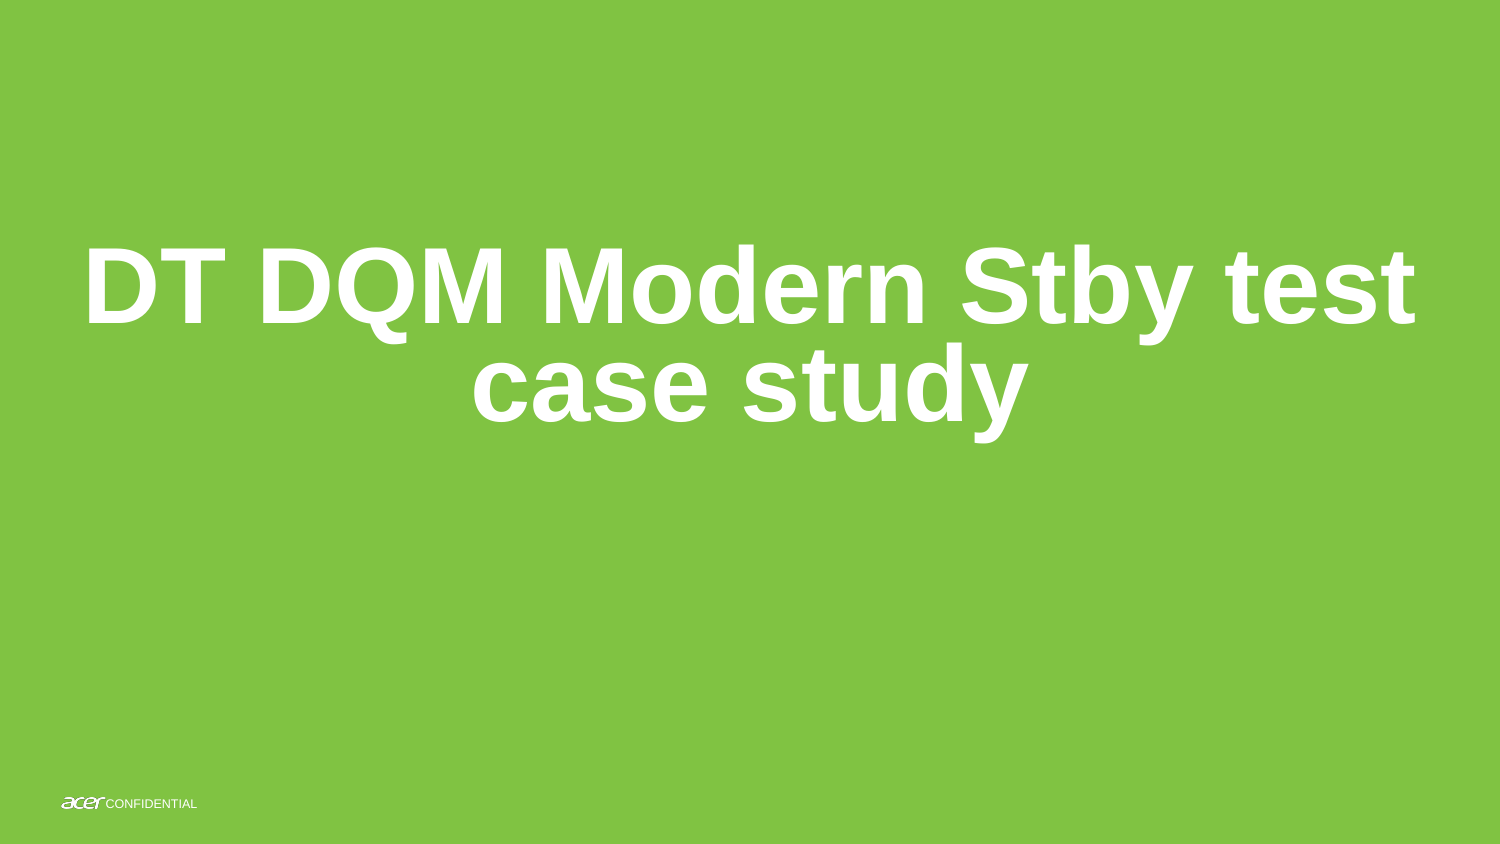

# DT DQM Modern Stby test case study